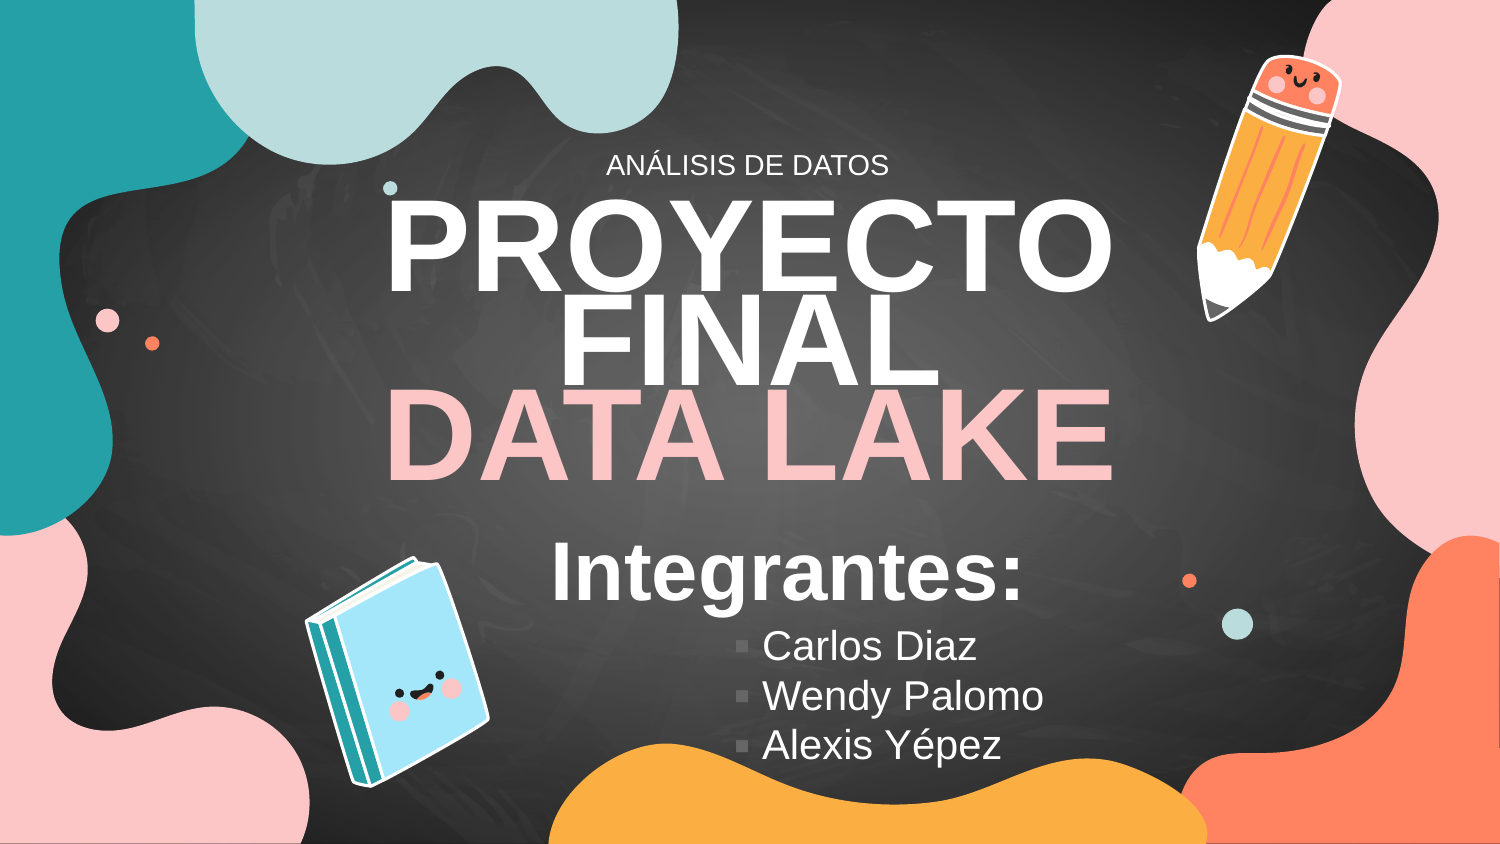

ANÁLISIS DE DATOS
# PROYECTO FINAL DATA LAKE
Integrantes:
Carlos Diaz

Wendy Palomo

Alexis Yépez